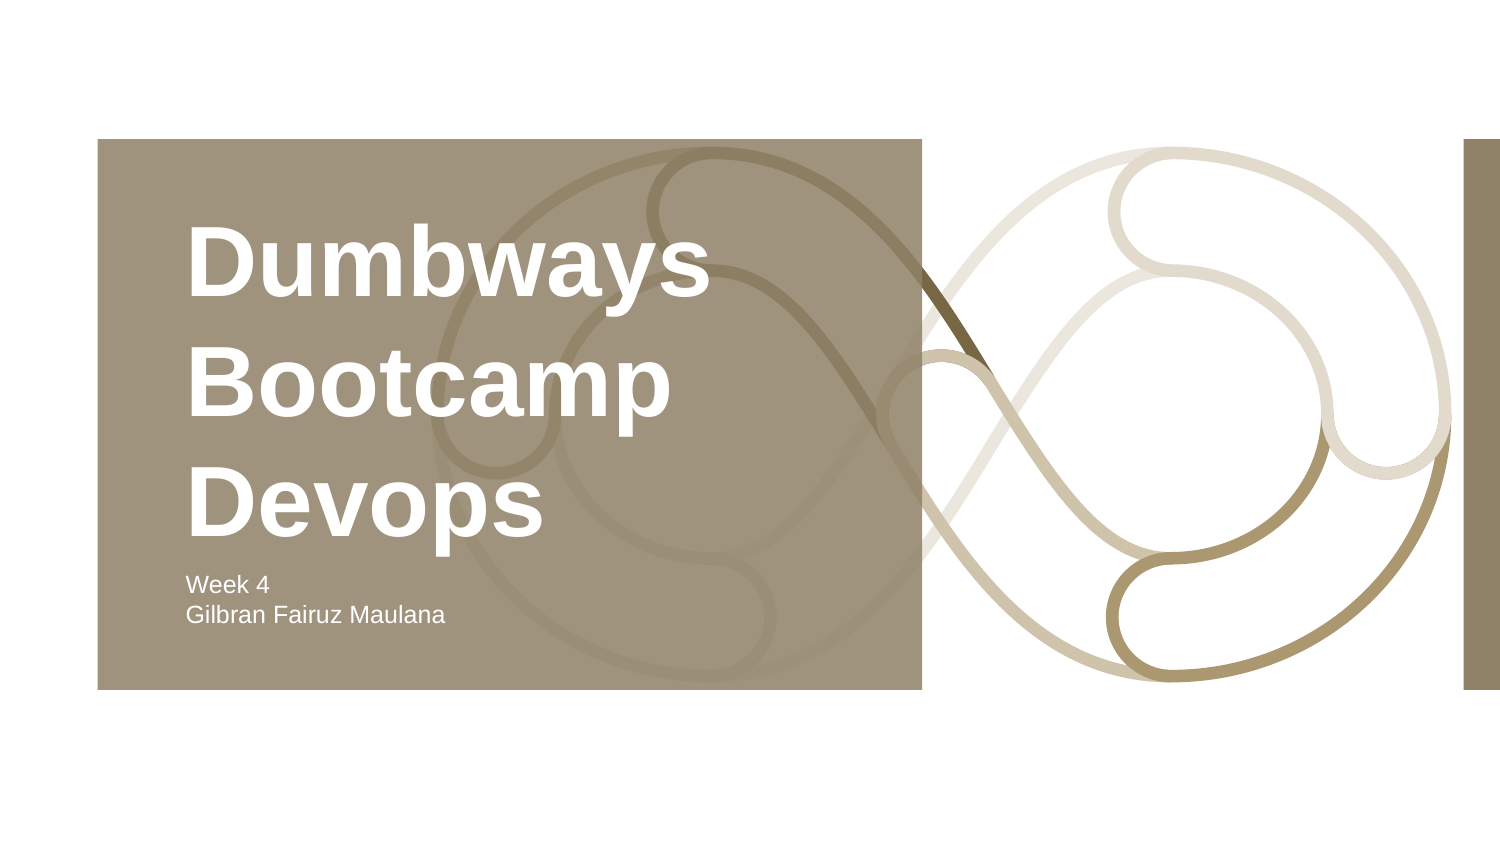

# Dumbways Bootcamp Devops

Week 4
Gilbran Fairuz Maulana